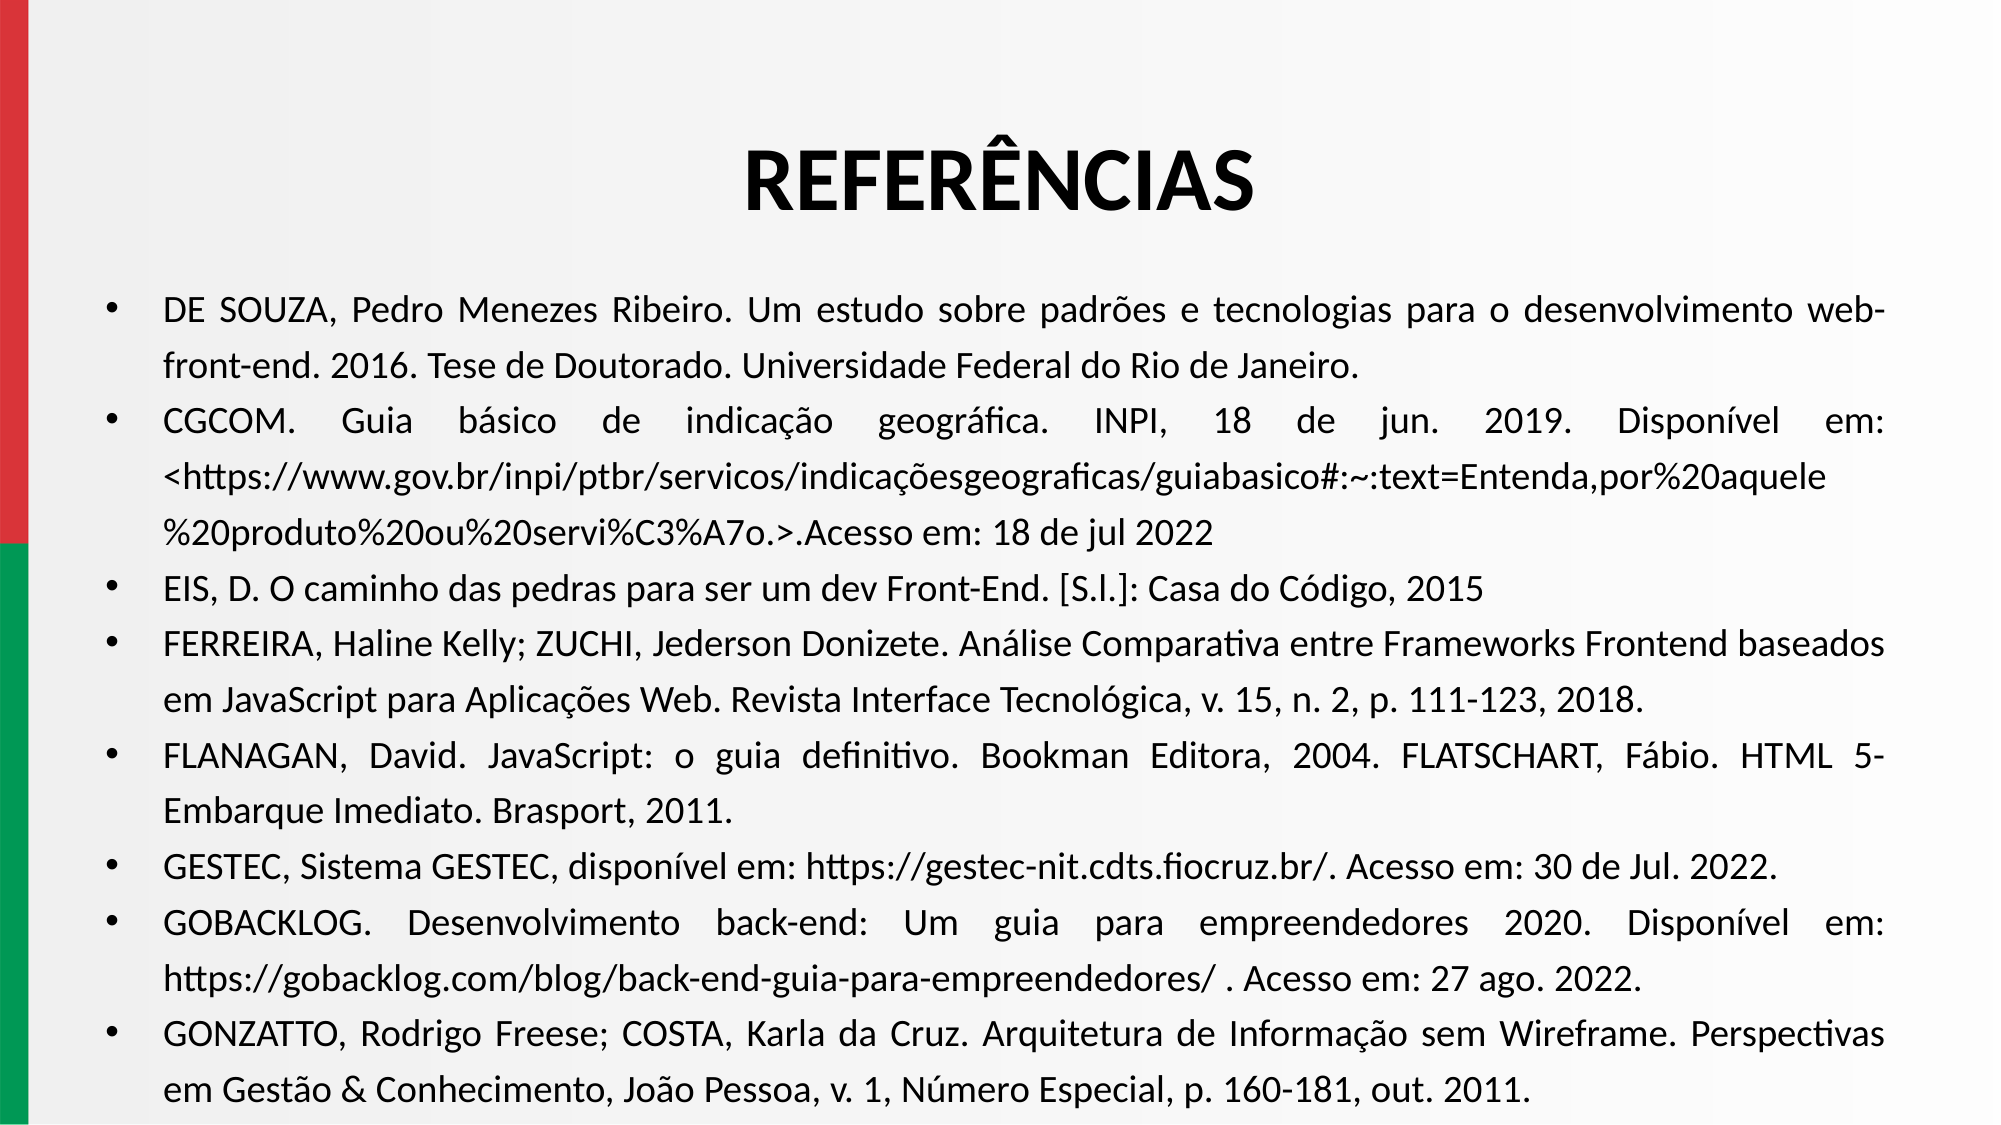

# REFERÊNCIAS
DE SOUZA, Pedro Menezes Ribeiro. Um estudo sobre padrões e tecnologias para o desenvolvimento web-front-end. 2016. Tese de Doutorado. Universidade Federal do Rio de Janeiro.
CGCOM. Guia básico de indicação geográfica. INPI, 18 de jun. 2019. Disponível em: <https://www.gov.br/inpi/ptbr/servicos/indicaçõesgeograficas/guiabasico#:~:text=Entenda,por%20aquele%20produto%20ou%20servi%C3%A7o.>.Acesso em: 18 de jul 2022
EIS, D. O caminho das pedras para ser um dev Front-End. [S.l.]: Casa do Código, 2015
FERREIRA, Haline Kelly; ZUCHI, Jederson Donizete. Análise Comparativa entre Frameworks Frontend baseados em JavaScript para Aplicações Web. Revista Interface Tecnológica, v. 15, n. 2, p. 111-123, 2018.
FLANAGAN, David. JavaScript: o guia definitivo. Bookman Editora, 2004. FLATSCHART, Fábio. HTML 5-Embarque Imediato. Brasport, 2011.
GESTEC, Sistema GESTEC, disponível em: https://gestec-nit.cdts.fiocruz.br/. Acesso em: 30 de Jul. 2022.
GOBACKLOG. Desenvolvimento back-end: Um guia para empreendedores 2020. Disponível em: https://gobacklog.com/blog/back-end-guia-para-empreendedores/ . Acesso em: 27 ago. 2022.
GONZATTO, Rodrigo Freese; COSTA, Karla da Cruz. Arquitetura de Informação sem Wireframe. Perspectivas em Gestão & Conhecimento, João Pessoa, v. 1, Número Especial, p. 160-181, out. 2011.